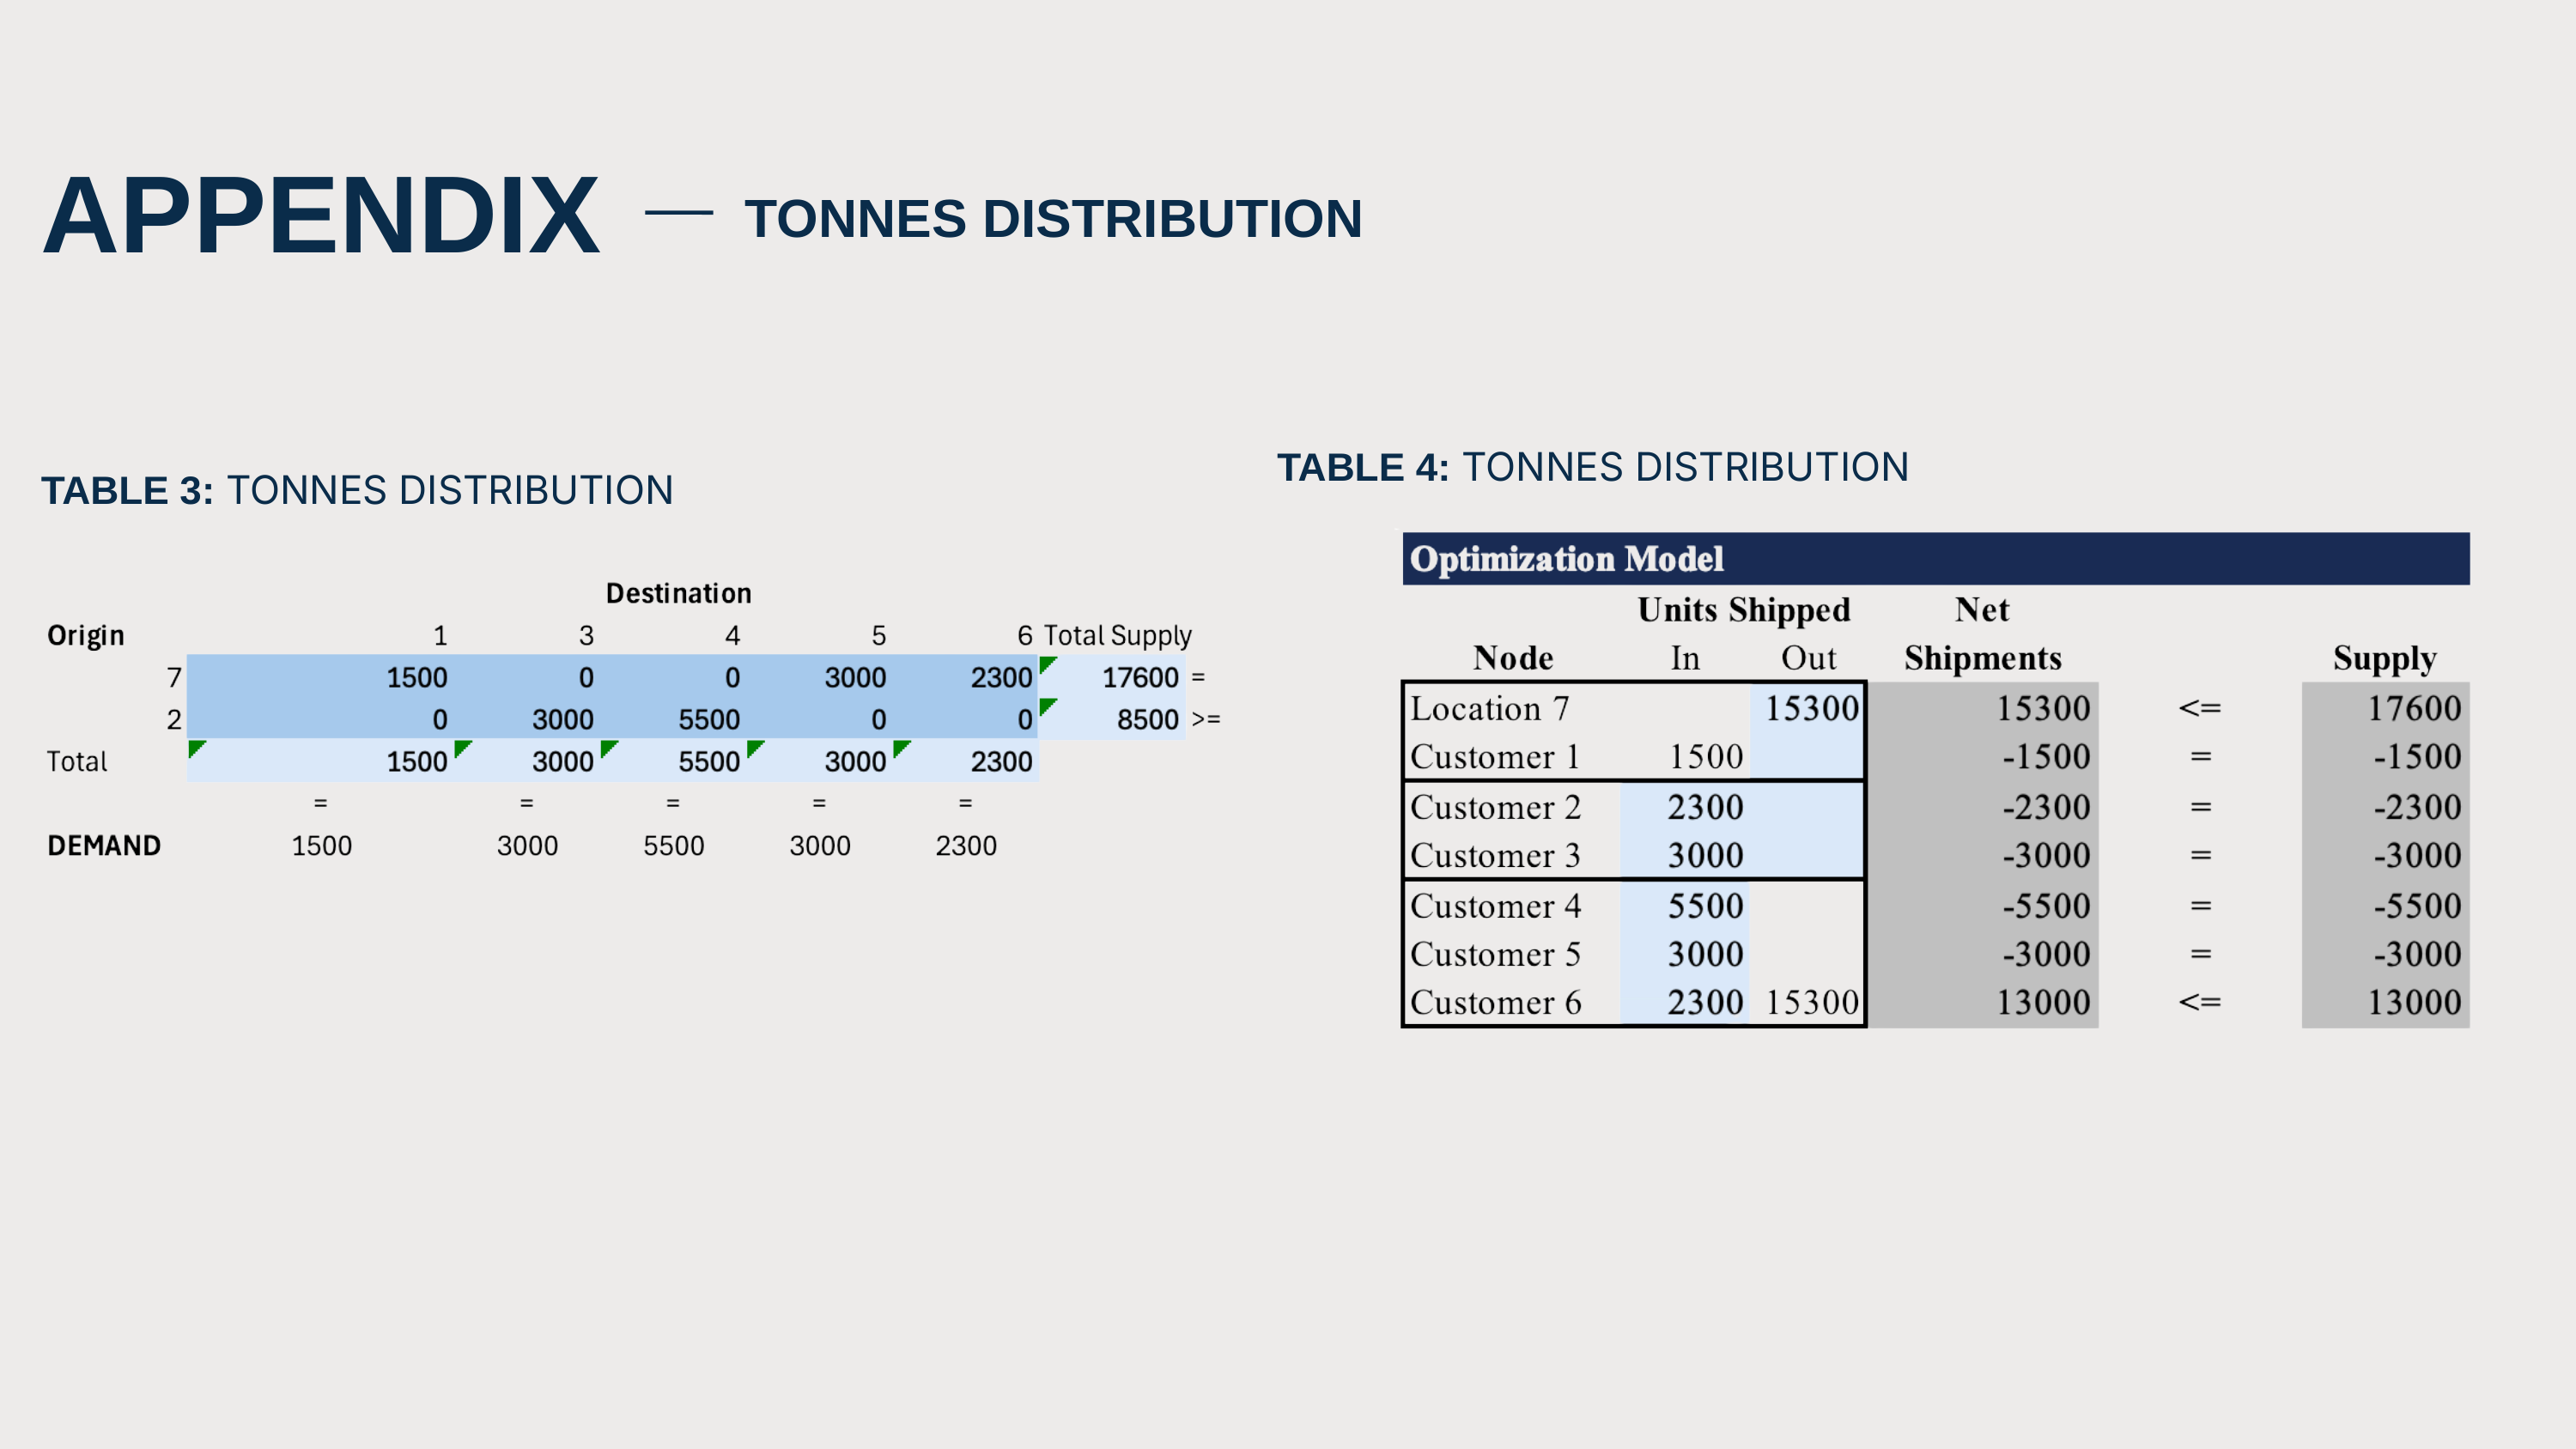

APPENDIX
TONNES DISTRIBUTION

TABLE 4: TONNES DISTRIBUTION
TABLE 3: TONNES DISTRIBUTION